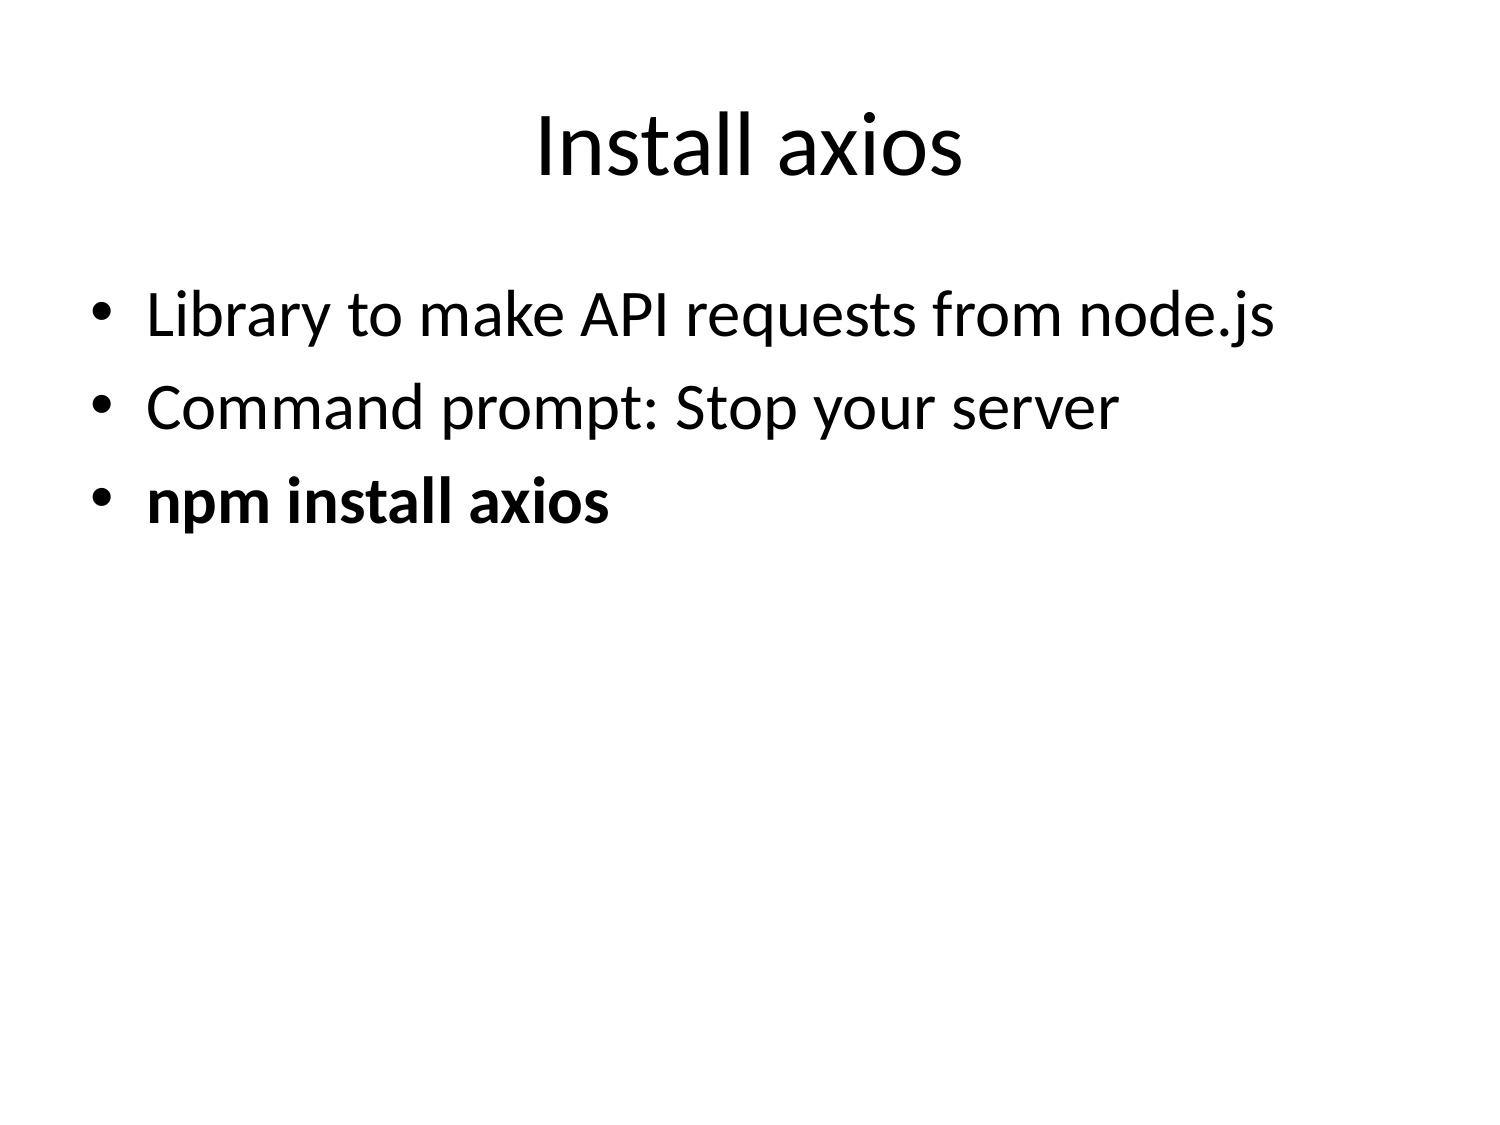

# Install axios
Library to make API requests from node.js
Command prompt: Stop your server
npm install axios